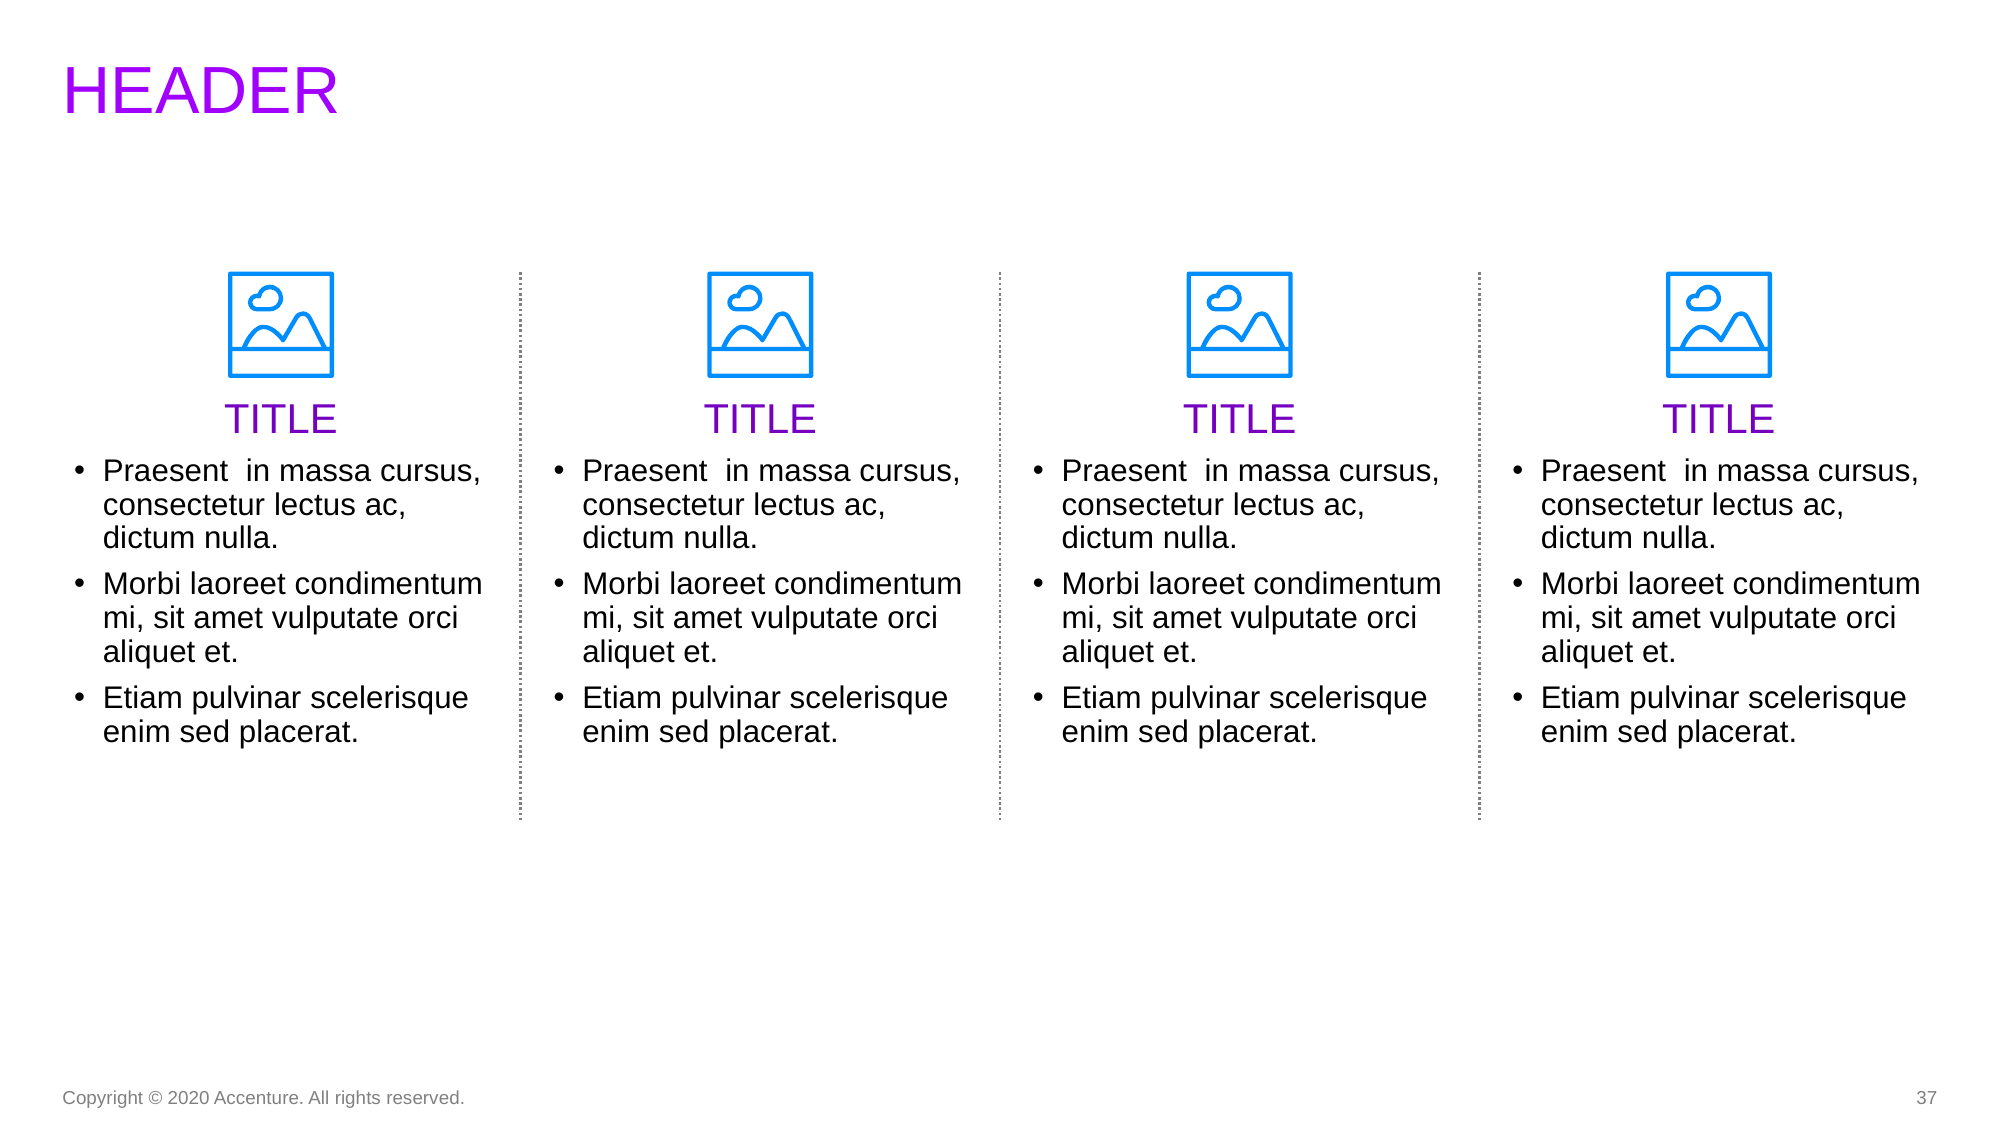

# header

title
title
title
title
Praesent  in massa cursus, consectetur lectus ac, dictum nulla.
Morbi laoreet condimentum mi, sit amet vulputate orci aliquet et.
Etiam pulvinar scelerisque enim sed placerat.
Praesent  in massa cursus, consectetur lectus ac, dictum nulla.
Morbi laoreet condimentum mi, sit amet vulputate orci aliquet et.
Etiam pulvinar scelerisque enim sed placerat.
Praesent  in massa cursus, consectetur lectus ac, dictum nulla.
Morbi laoreet condimentum mi, sit amet vulputate orci aliquet et.
Etiam pulvinar scelerisque enim sed placerat.
Praesent  in massa cursus, consectetur lectus ac, dictum nulla.
Morbi laoreet condimentum mi, sit amet vulputate orci aliquet et.
Etiam pulvinar scelerisque enim sed placerat.